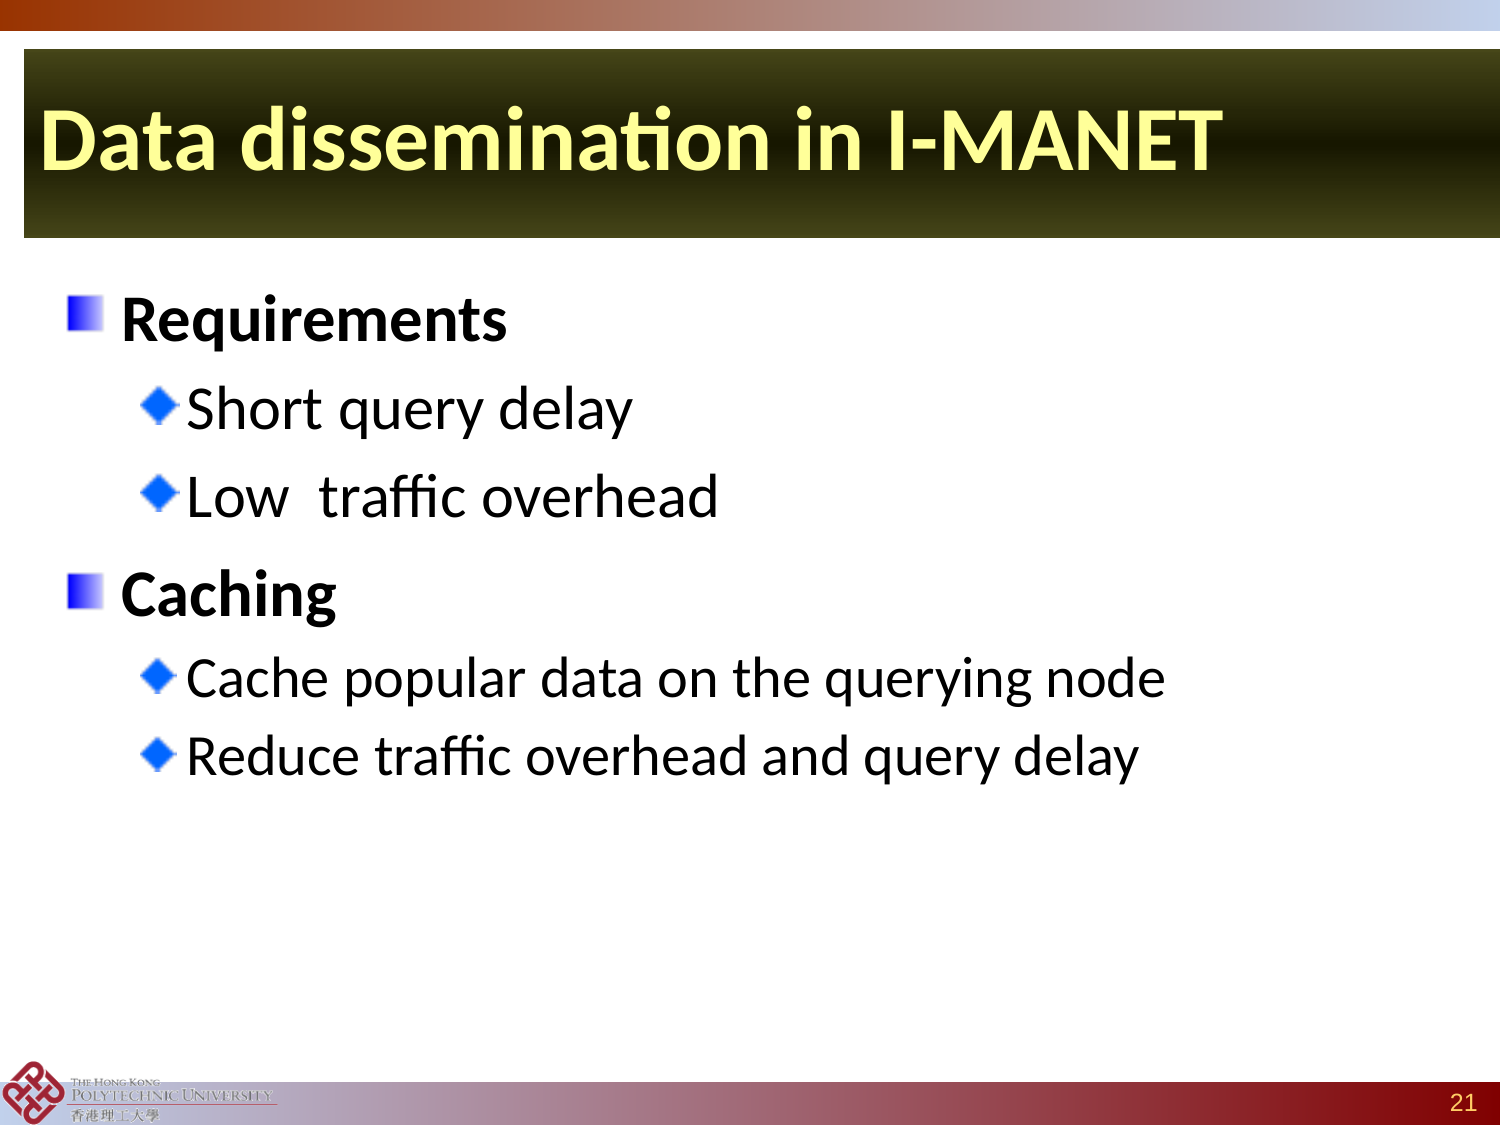

Data dissemination in I-MANET
Requirements
Short query delay
Low  traffic overhead
Caching
Cache popular data on the querying node
Reduce traffic overhead and query delay